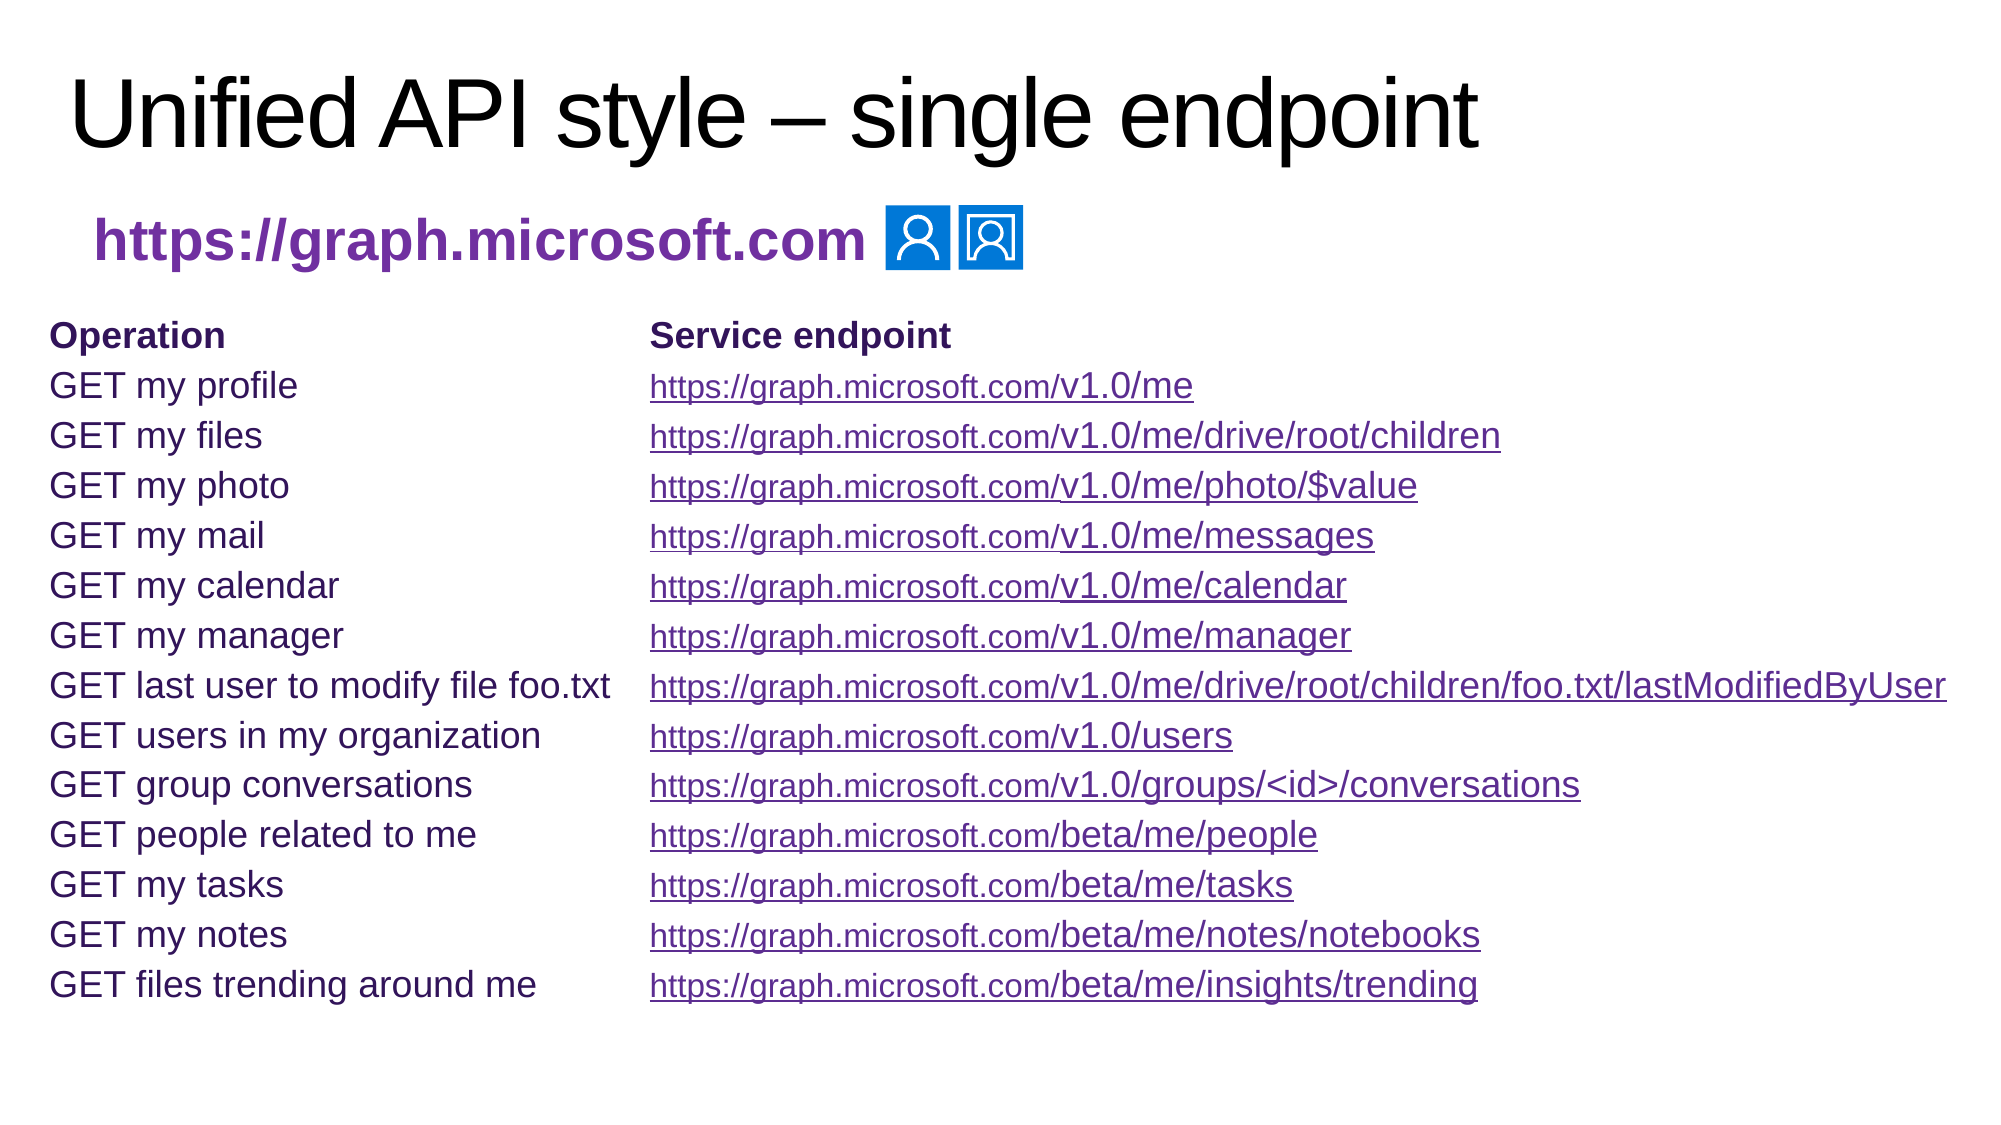

# Unified API style – single endpoint
https://graph.microsoft.com

| Operation | Service endpoint |
| --- | --- |
| GET my profile | https://graph.microsoft.com/v1.0/me |
| GET my files | https://graph.microsoft.com/v1.0/me/drive/root/children |
| GET my photo | https://graph.microsoft.com/v1.0/me/photo/$value |
| GET my mail | https://graph.microsoft.com/v1.0/me/messages |
| GET my calendar | https://graph.microsoft.com/v1.0/me/calendar |
| GET my manager | https://graph.microsoft.com/v1.0/me/manager |
| GET last user to modify file foo.txt | https://graph.microsoft.com/v1.0/me/drive/root/children/foo.txt/lastModifiedByUser |
| GET users in my organization | https://graph.microsoft.com/v1.0/users |
| GET group conversations | https://graph.microsoft.com/v1.0/groups/<id>/conversations |
| GET people related to me | https://graph.microsoft.com/beta/me/people |
| GET my tasks | https://graph.microsoft.com/beta/me/tasks |
| GET my notes | https://graph.microsoft.com/beta/me/notes/notebooks |
| GET files trending around me | https://graph.microsoft.com/beta/me/insights/trending |